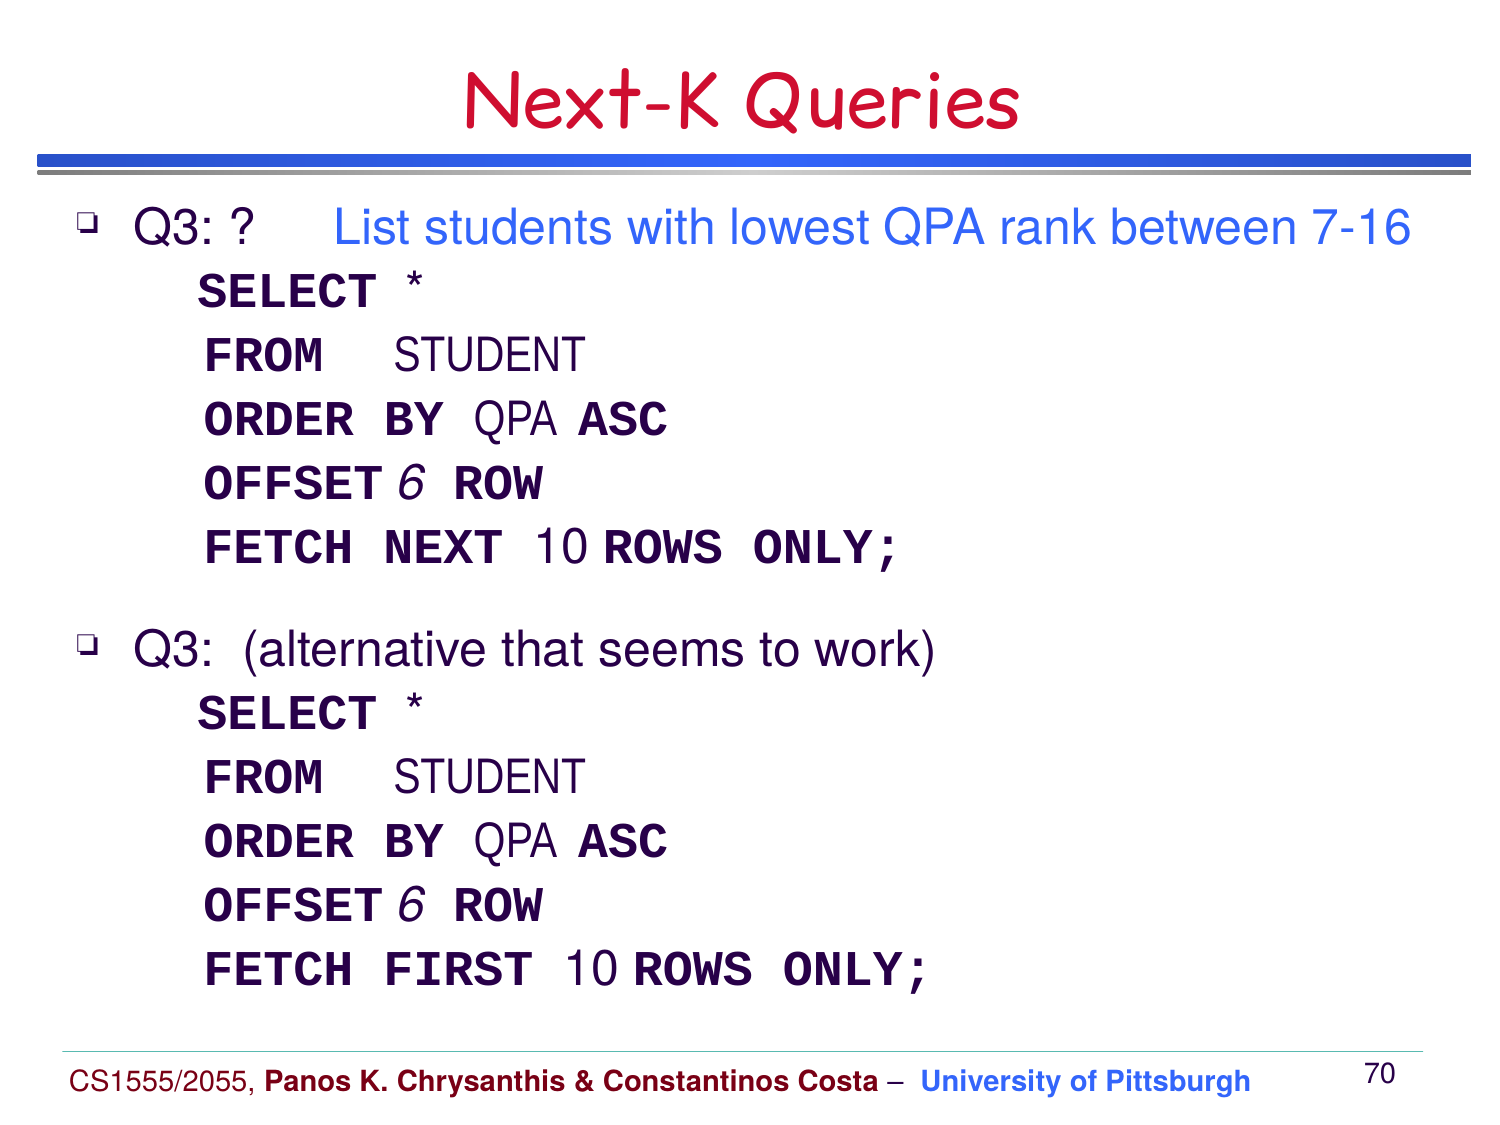

# Next-K Queries
Q3: ?
    SELECT  *
         FROM     STUDENT
           ORDER BY QPA  ASC
         OFFSET 6  ROW
         FETCH NEXT 10 ROWS ONLY;

Q3:  (alternative that seems to work)
    SELECT  *
         FROM     STUDENT
           ORDER BY QPA  ASC
         OFFSET 6  ROW
         FETCH FIRST 10 ROWS ONLY;

List students with lowest QPA rank between 7-16